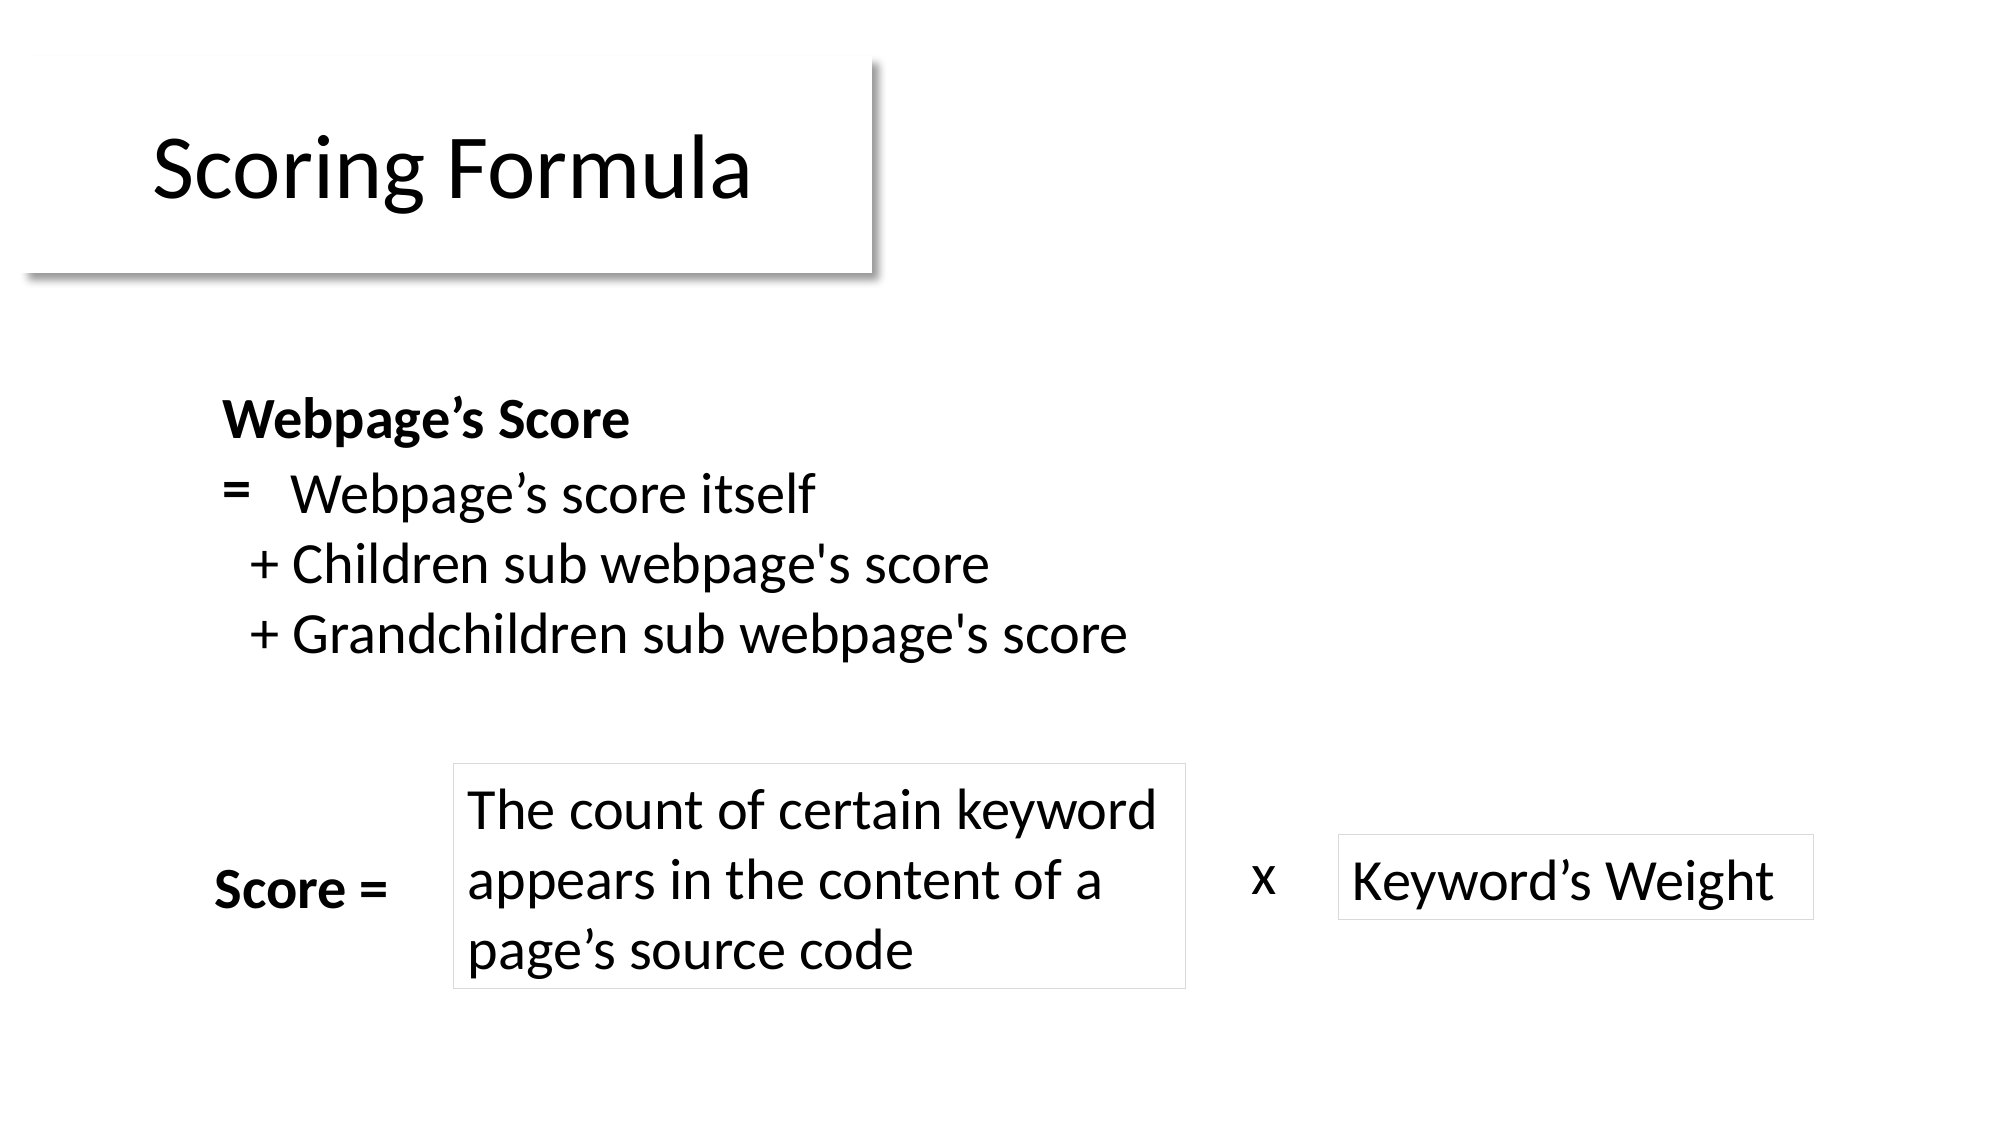

# Scoring Formula
Webpage’s Score
=
   Webpage’s score itself
+ Children sub webpage's score
+ Grandchildren sub webpage's score

The count of certain keyword appears in the content of a page’s source code
x
Keyword’s Weight
Score =